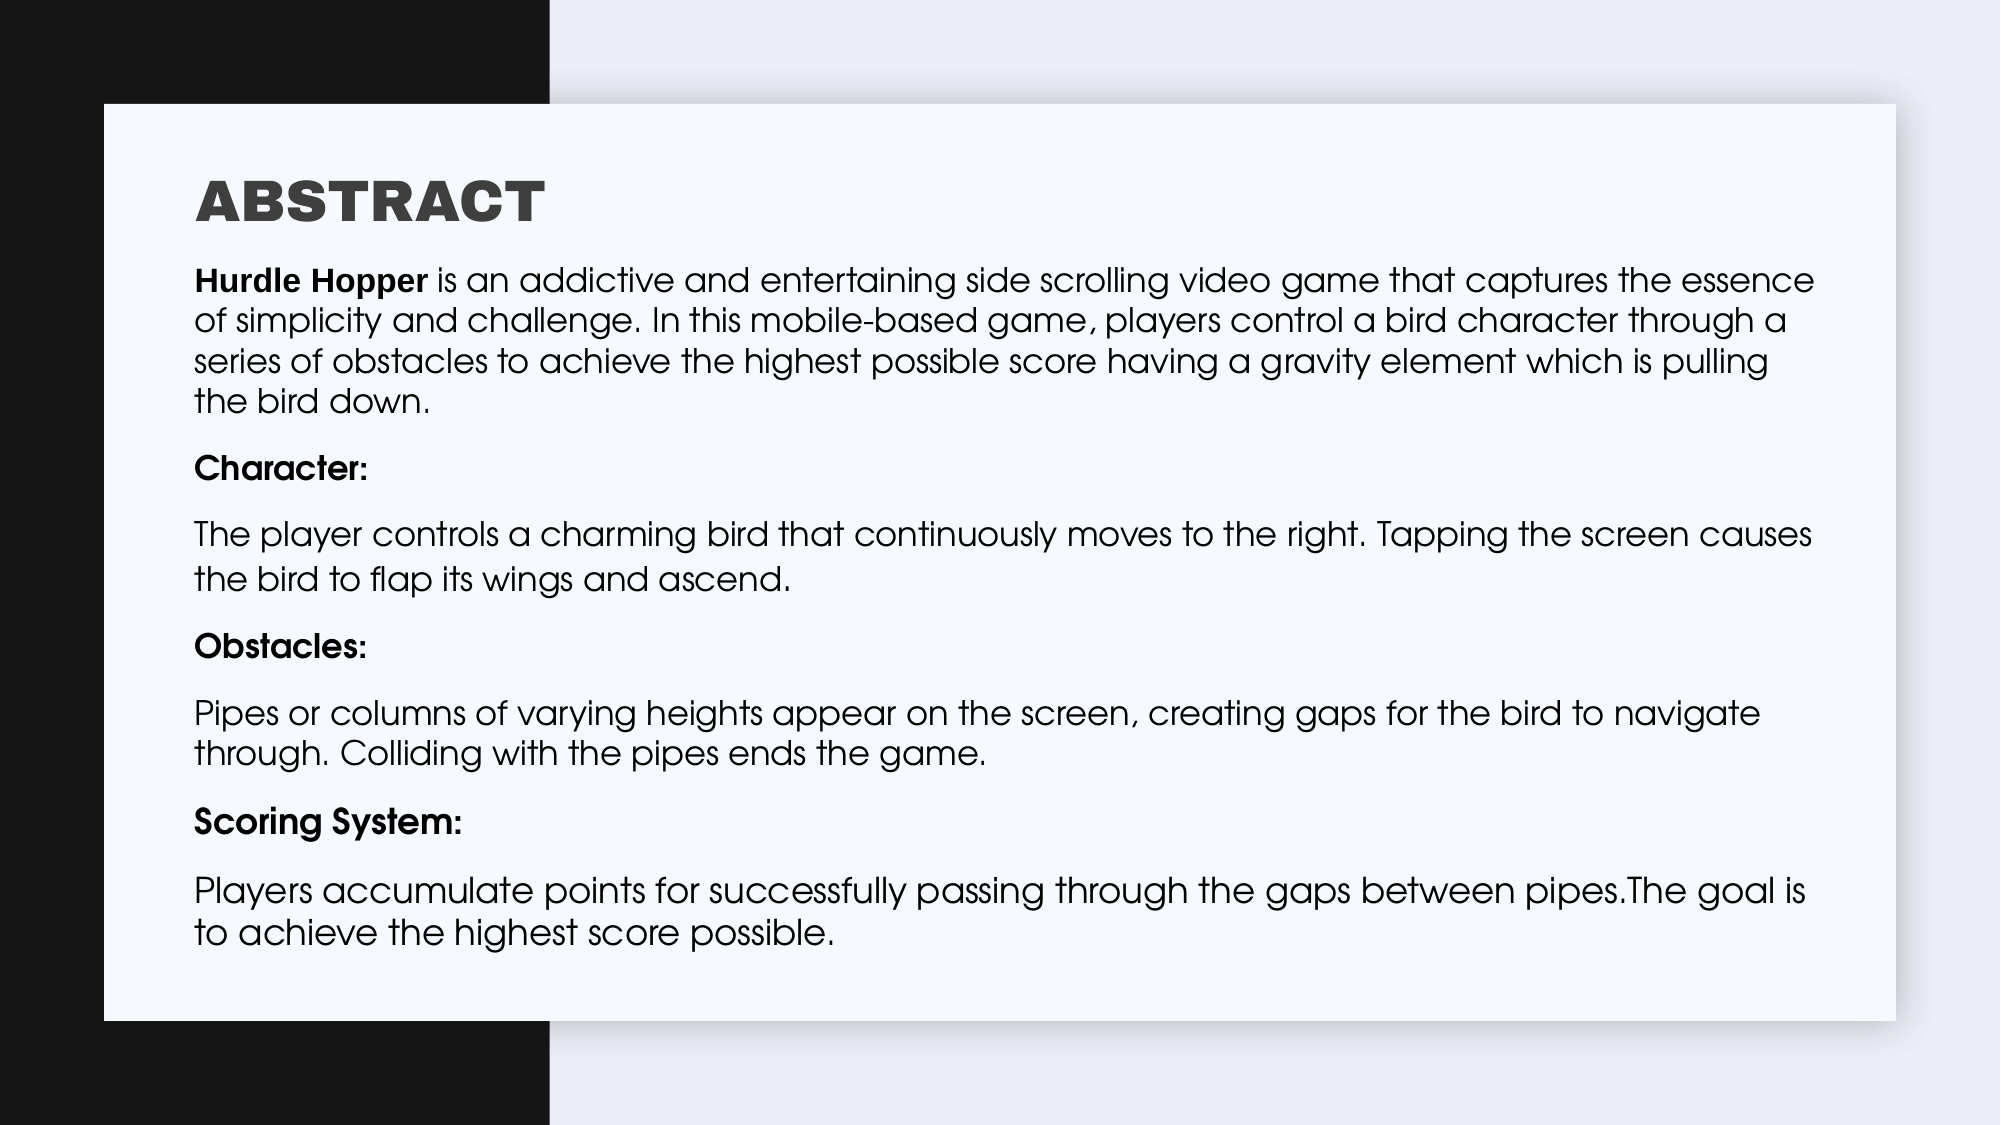

# ABSTRACT
Hurdle Hopper is an addictive and entertaining side scrolling video game that captures the essence of simplicity and challenge. In this mobile-based game, players control a bird character through a series of obstacles to achieve the highest possible score having a gravity element which is pulling the bird down.
Character:
The player controls a charming bird that continuously moves to the right. Tapping the screen causes the bird to flap its wings and ascend.
Obstacles:
Pipes or columns of varying heights appear on the screen, creating gaps for the bird to navigate through. Colliding with the pipes ends the game.
Scoring System:
Players accumulate points for successfully passing through the gaps between pipes.The goal is to achieve the highest score possible.